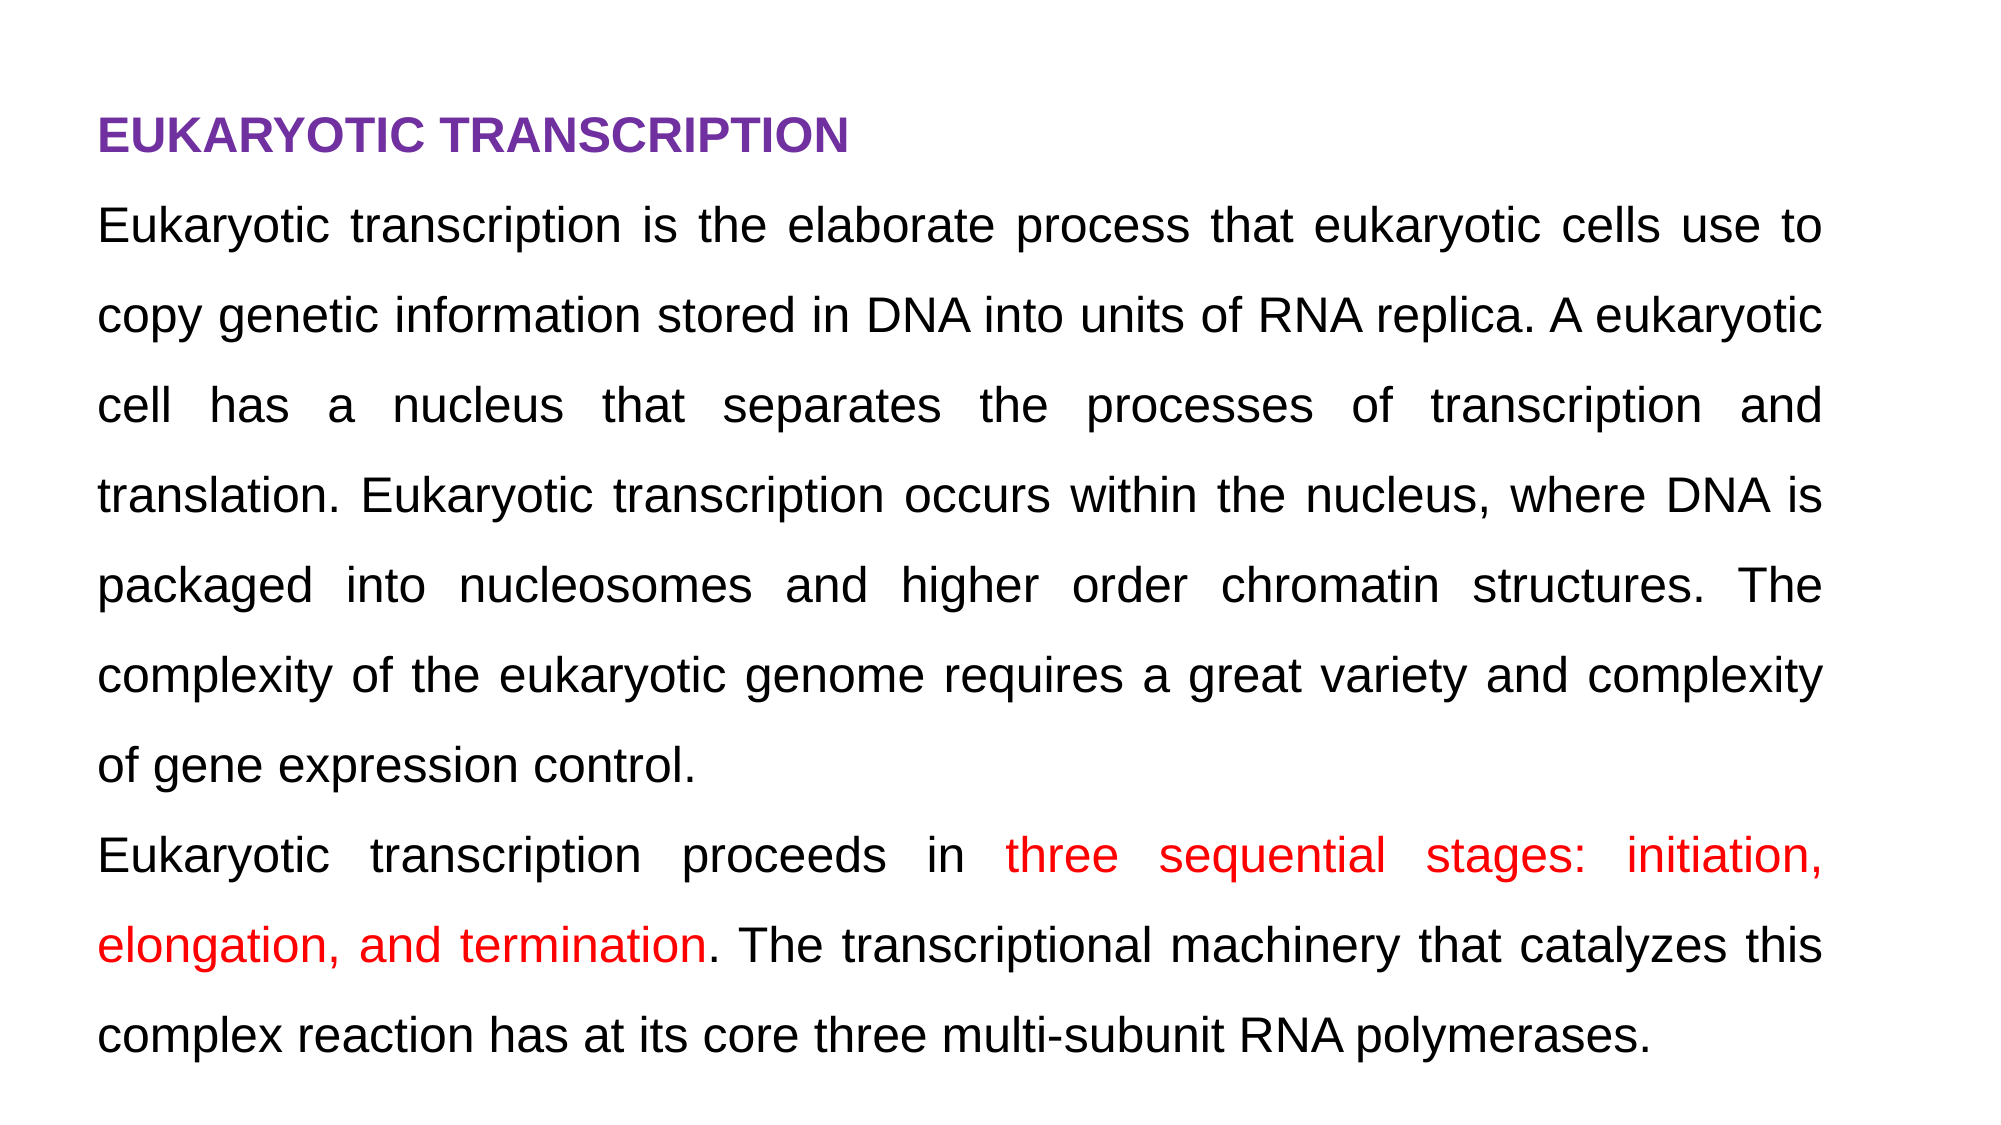

EUKARYOTIC TRANSCRIPTION
Eukaryotic transcription is the elaborate process that eukaryotic cells use to copy genetic information stored in DNA into units of RNA replica. A eukaryotic cell has a nucleus that separates the processes of transcription and translation. Eukaryotic transcription occurs within the nucleus, where DNA is packaged into nucleosomes and higher order chromatin structures. The complexity of the eukaryotic genome requires a great variety and complexity of gene expression control.
Eukaryotic transcription proceeds in three sequential stages: initiation, elongation, and termination. The transcriptional machinery that catalyzes this complex reaction has at its core three multi-subunit RNA polymerases.